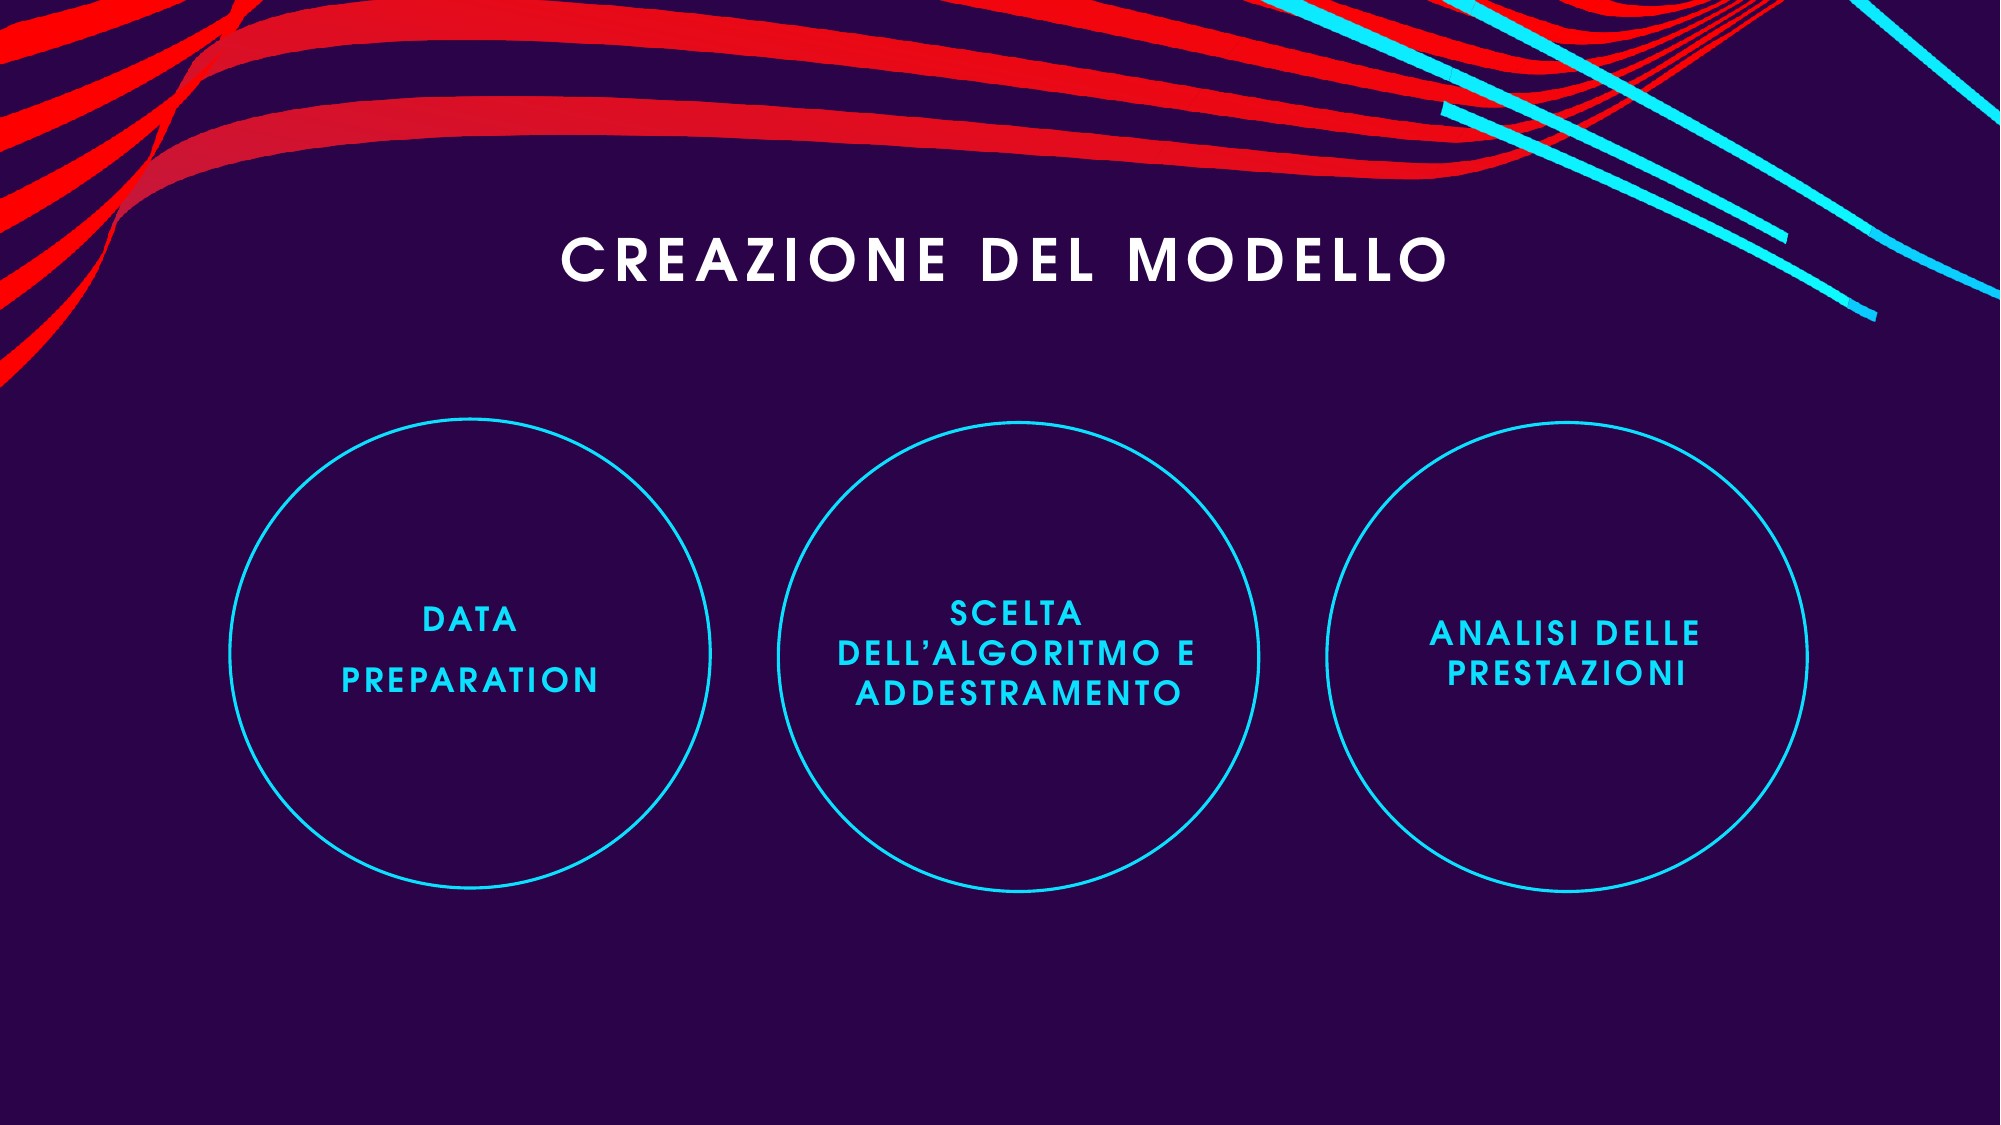

# CREAZIONE DEL MODELLO

Data
Preparation
Scelta dell’algoritmo e addestramento
Analisi delle prestazioni